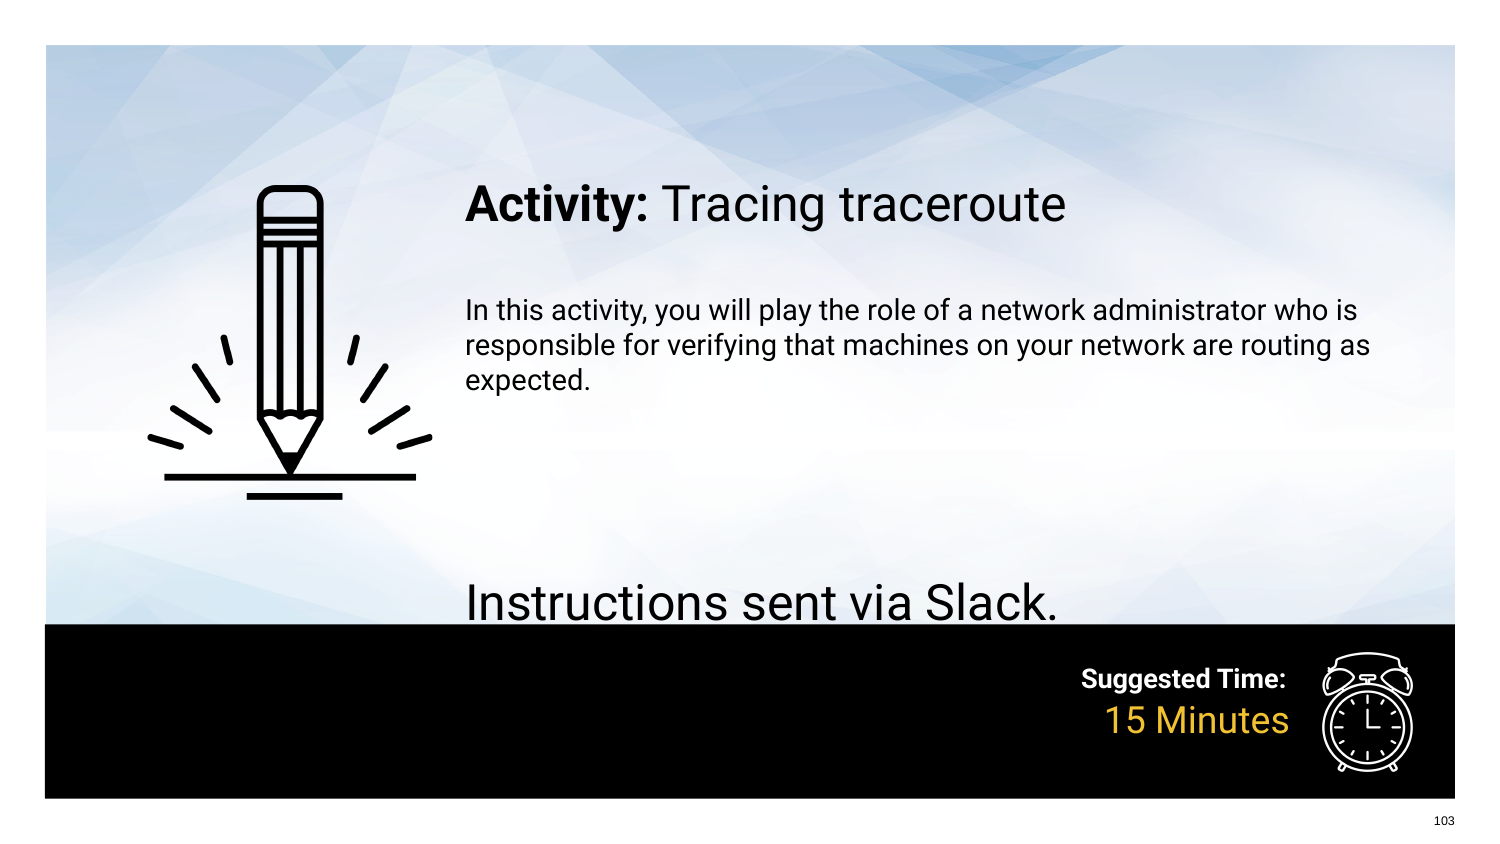

Activity: Tracing traceroute

In this activity, you will play the role of a network administrator who is responsible for verifying that machines on your network are routing as expected.

Instructions sent via Slack.
# 15 Minutes

103